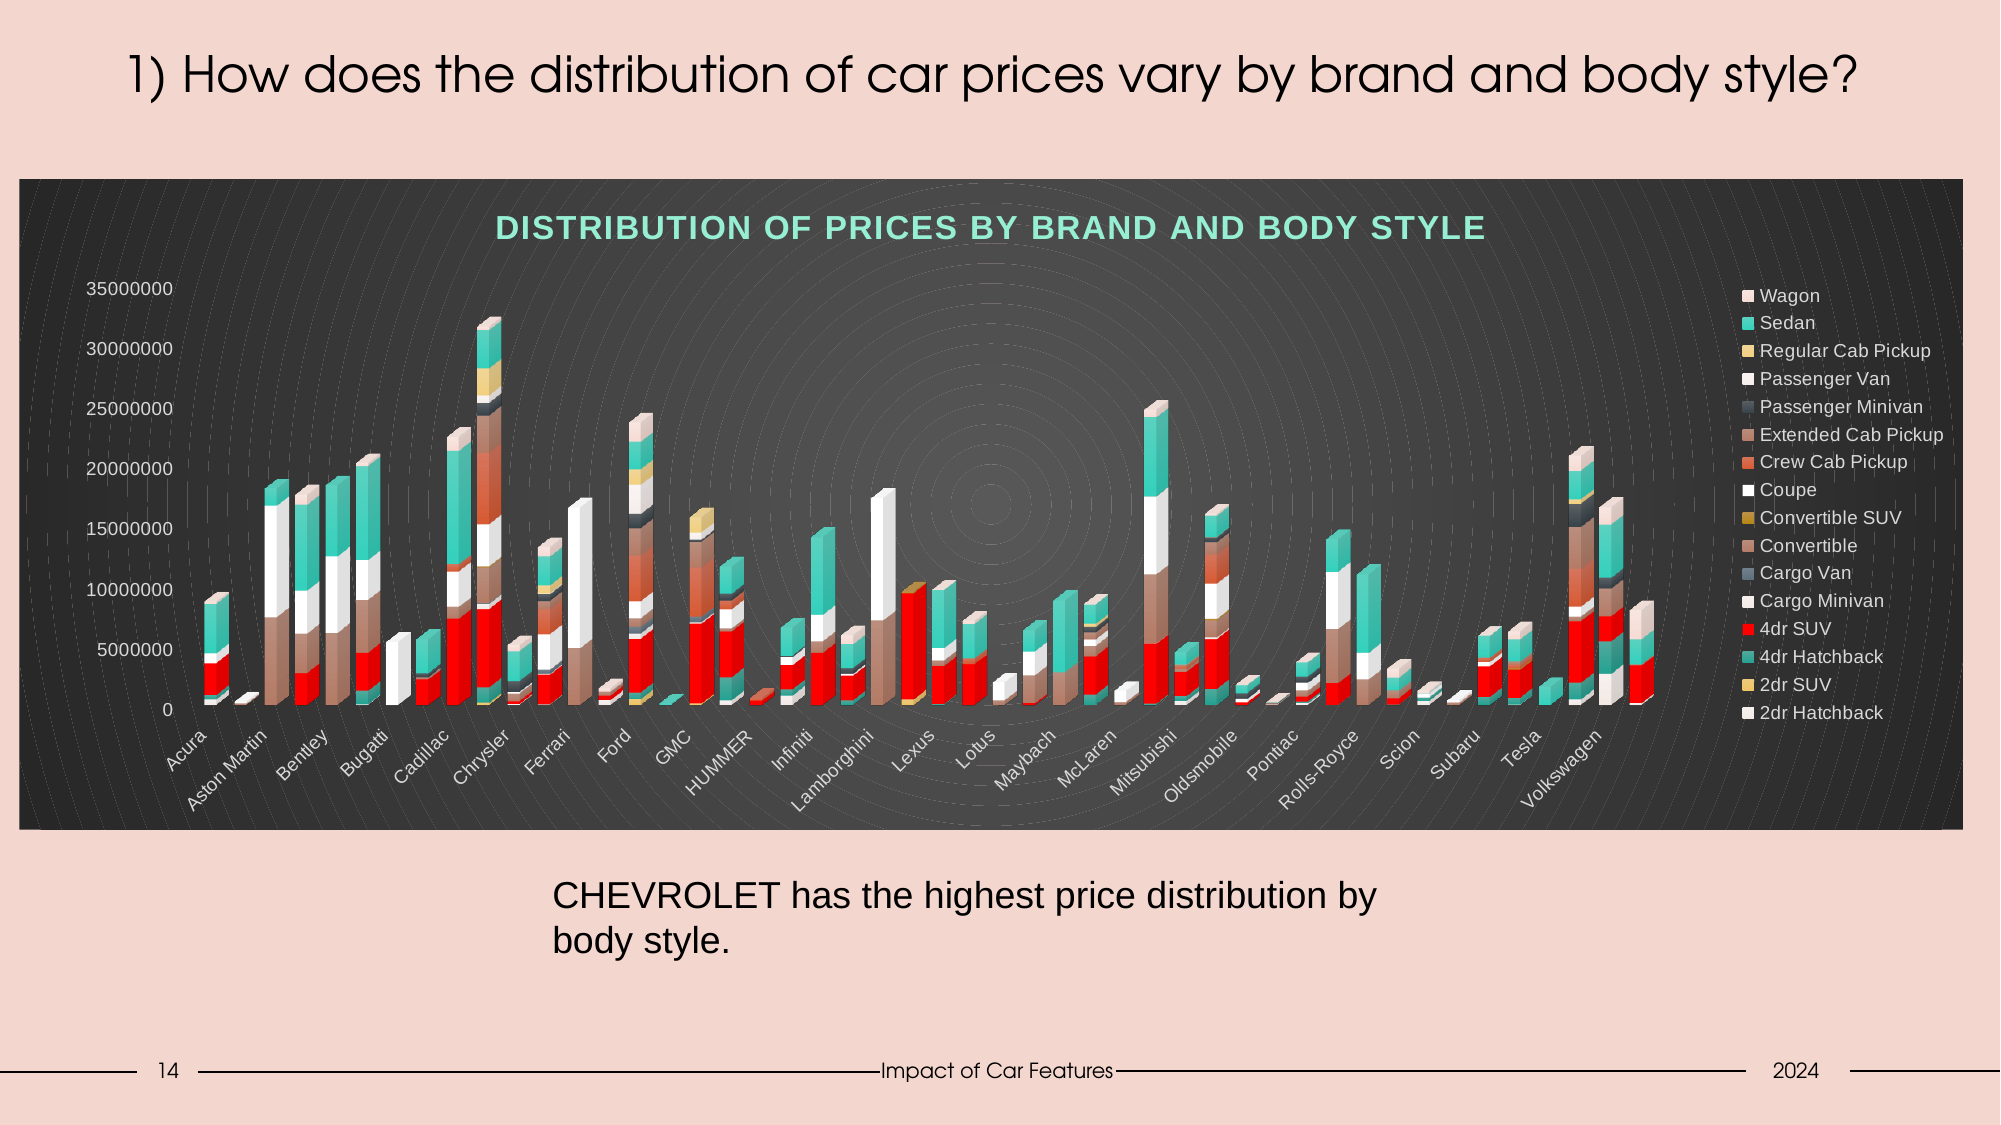

# 1) How does the distribution of car prices vary by brand and body style?

[unsupported chart]

CHEVROLET has the highest price distribution by body style.
14
Impact of Car Features
2024